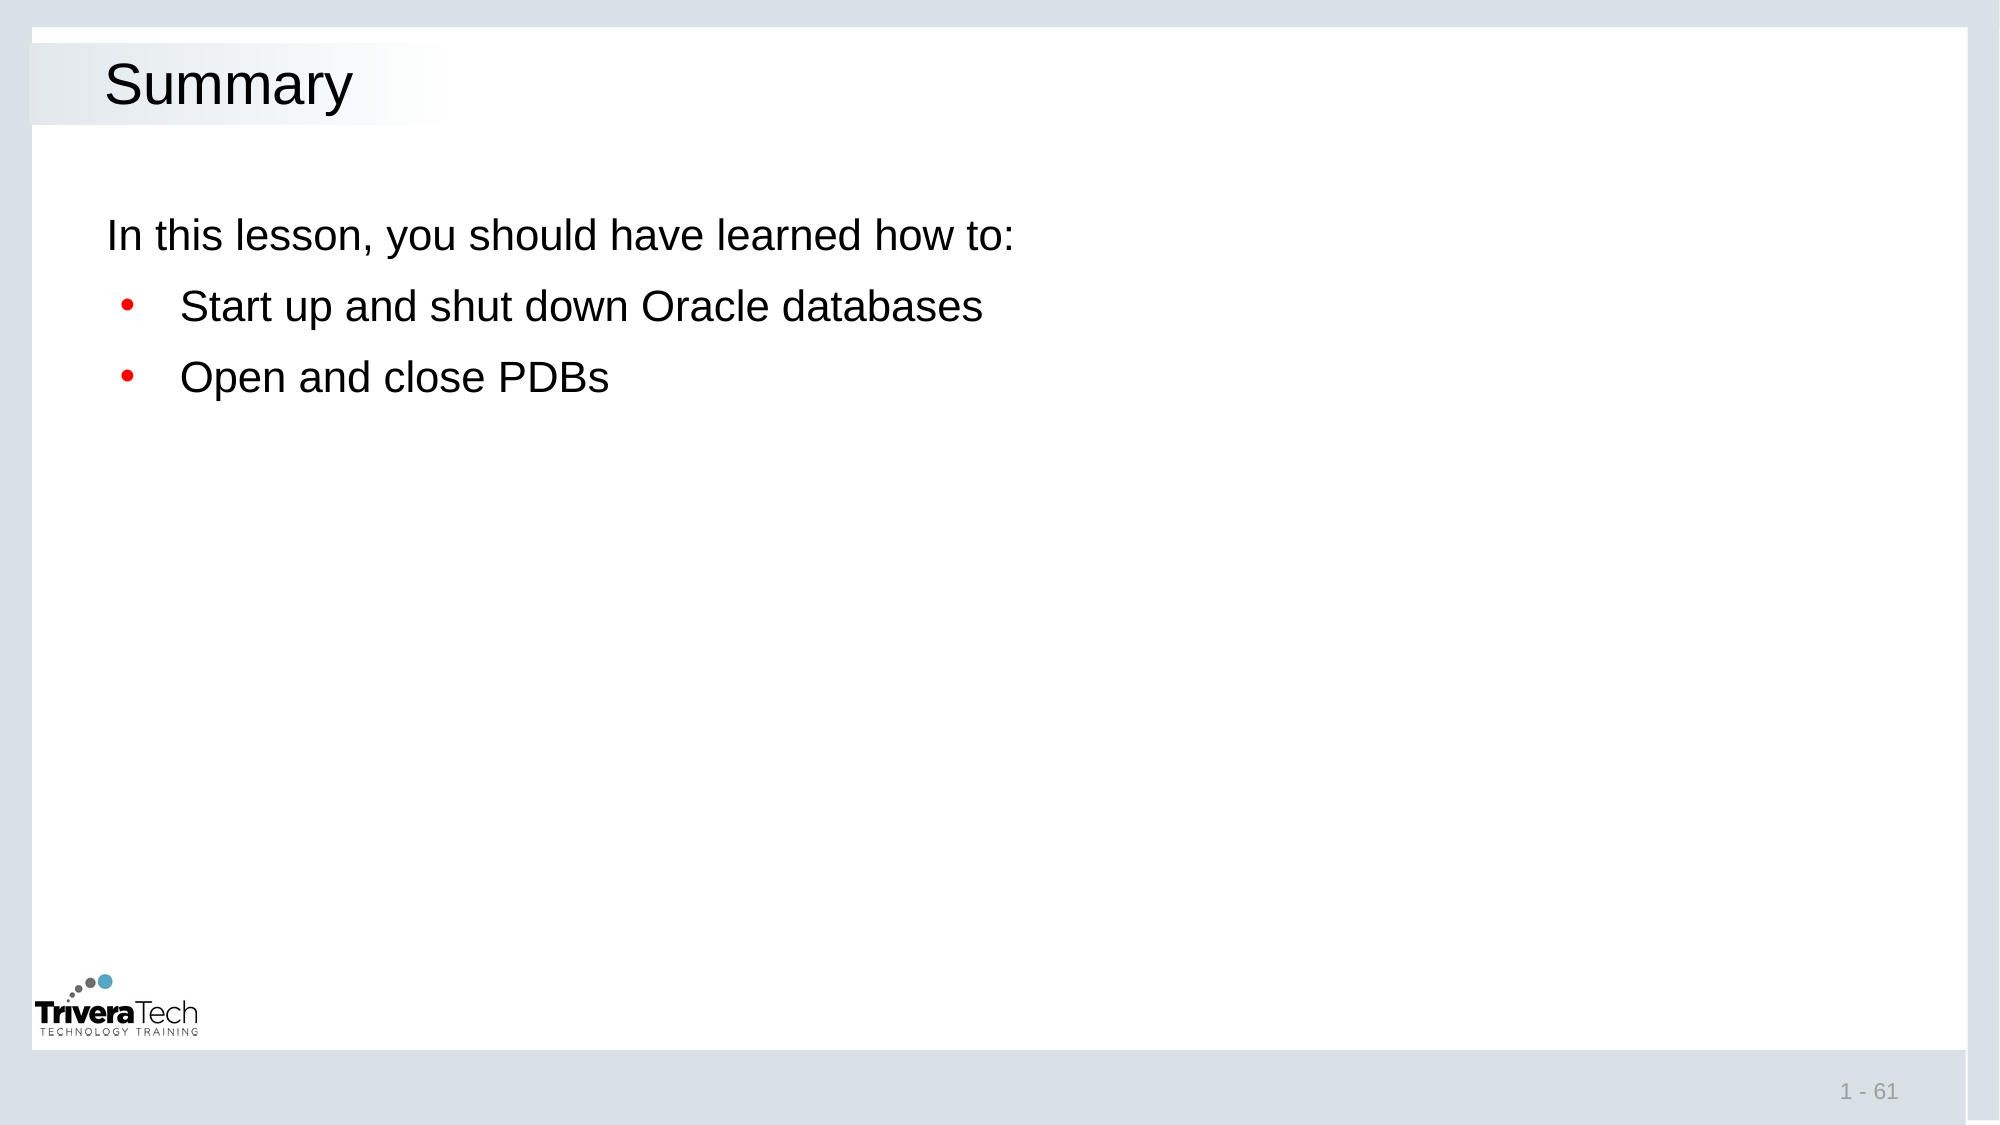

# Summary
In this lesson, you should have learned how to:
Start up and shut down Oracle databases
Open and close PDBs